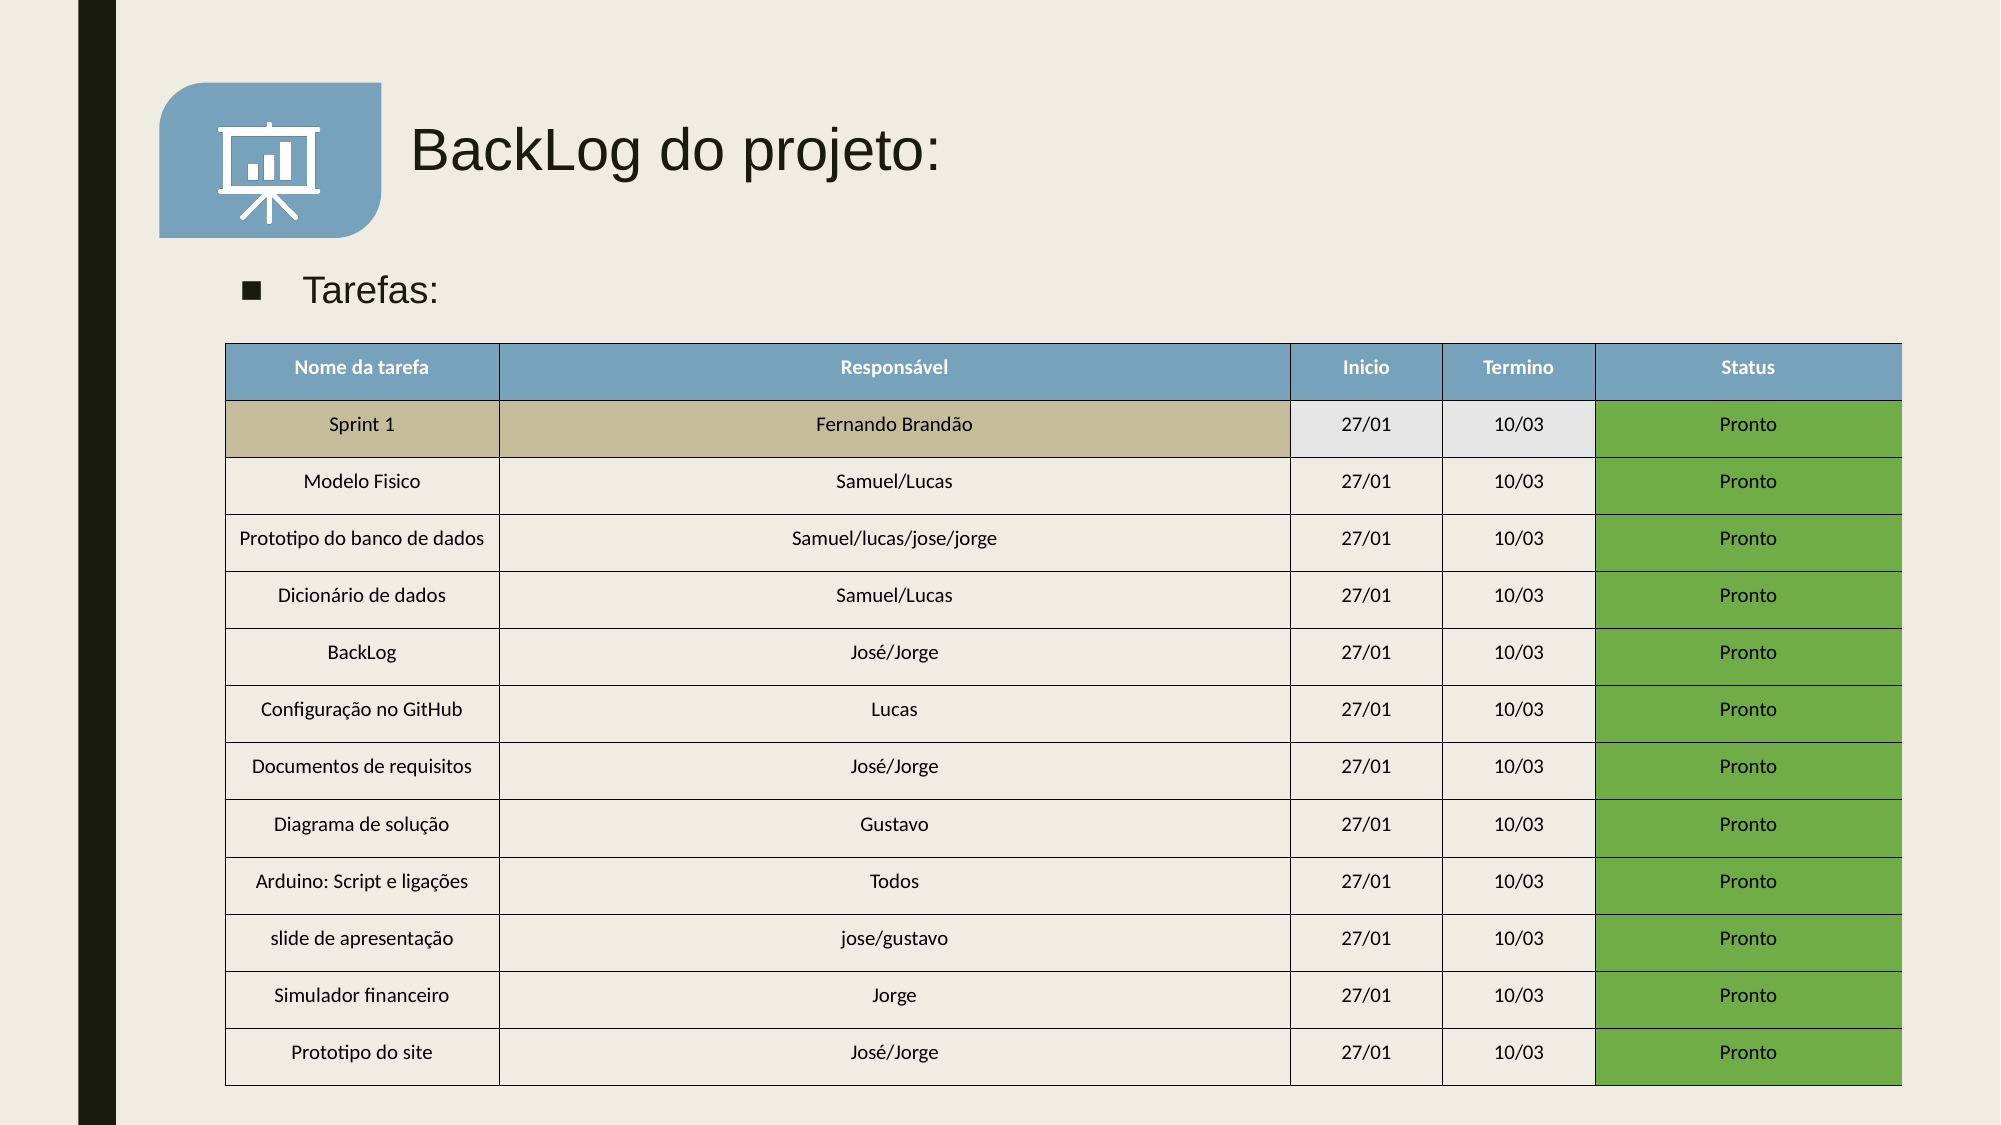

# BackLog do projeto:
Tarefas:
| Nome da tarefa | Responsável | Inicio | Termino | Status |
| --- | --- | --- | --- | --- |
| Sprint 1 | Fernando Brandão | 27/01 | 10/03 | Pronto |
| Modelo Fisico | Samuel/Lucas | 27/01 | 10/03 | Pronto |
| Prototipo do banco de dados | Samuel/lucas/jose/jorge | 27/01 | 10/03 | Pronto |
| Dicionário de dados | Samuel/Lucas | 27/01 | 10/03 | Pronto |
| BackLog | José/Jorge | 27/01 | 10/03 | Pronto |
| Configuração no GitHub | Lucas | 27/01 | 10/03 | Pronto |
| Documentos de requisitos | José/Jorge | 27/01 | 10/03 | Pronto |
| Diagrama de solução | Gustavo | 27/01 | 10/03 | Pronto |
| Arduino: Script e ligações | Todos | 27/01 | 10/03 | Pronto |
| slide de apresentação | jose/gustavo | 27/01 | 10/03 | Pronto |
| Simulador financeiro | Jorge | 27/01 | 10/03 | Pronto |
| Prototipo do site | José/Jorge | 27/01 | 10/03 | Pronto |